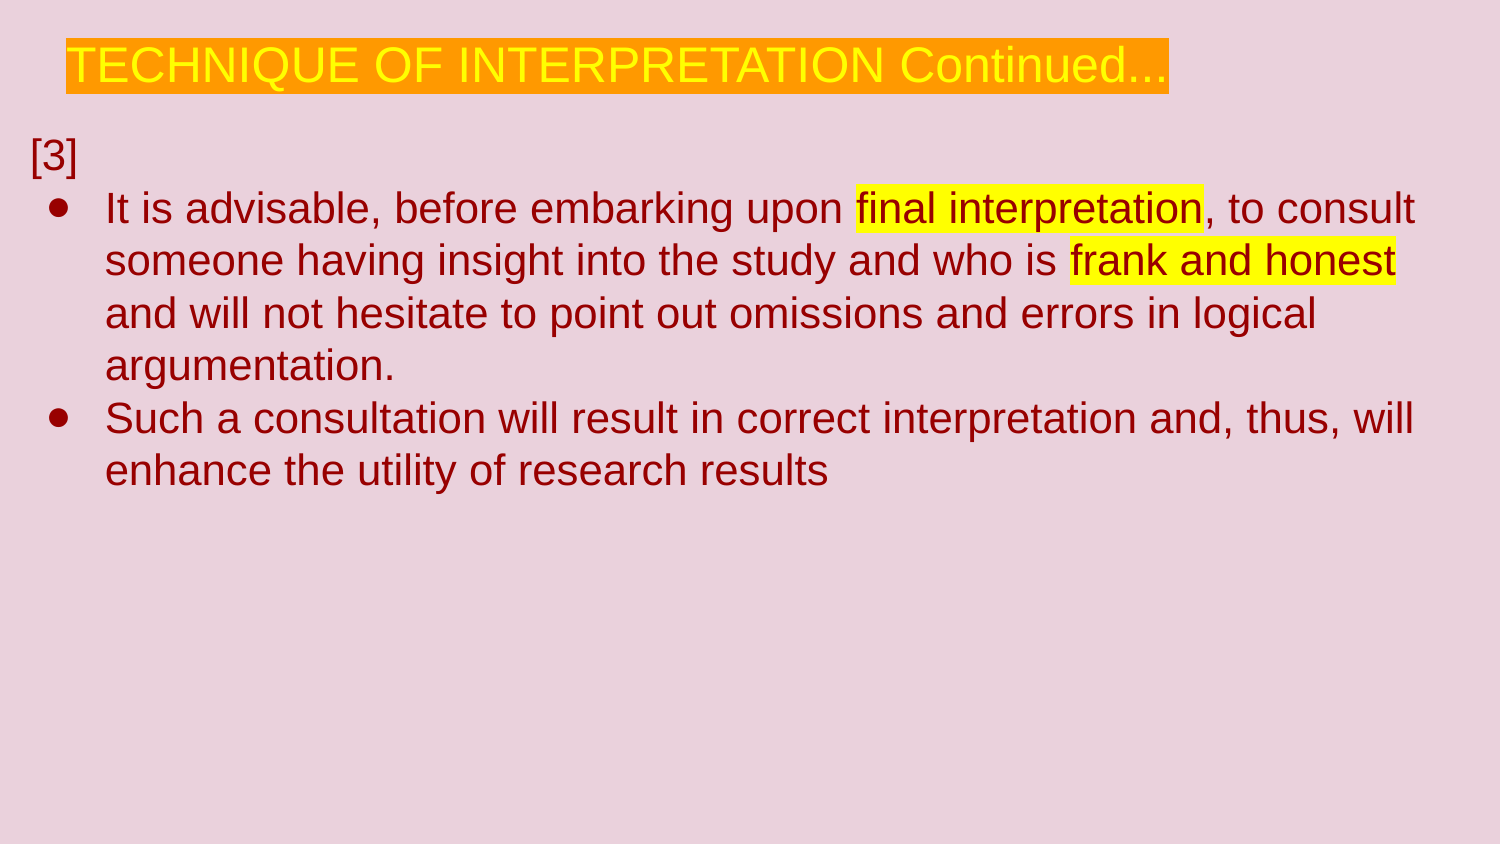

# TECHNIQUE OF INTERPRETATION Continued...

[3]
It is advisable, before embarking upon final interpretation, to consult someone having insight into the study and who is frank and honest and will not hesitate to point out omissions and errors in logical argumentation.
Such a consultation will result in correct interpretation and, thus, will enhance the utility of research results